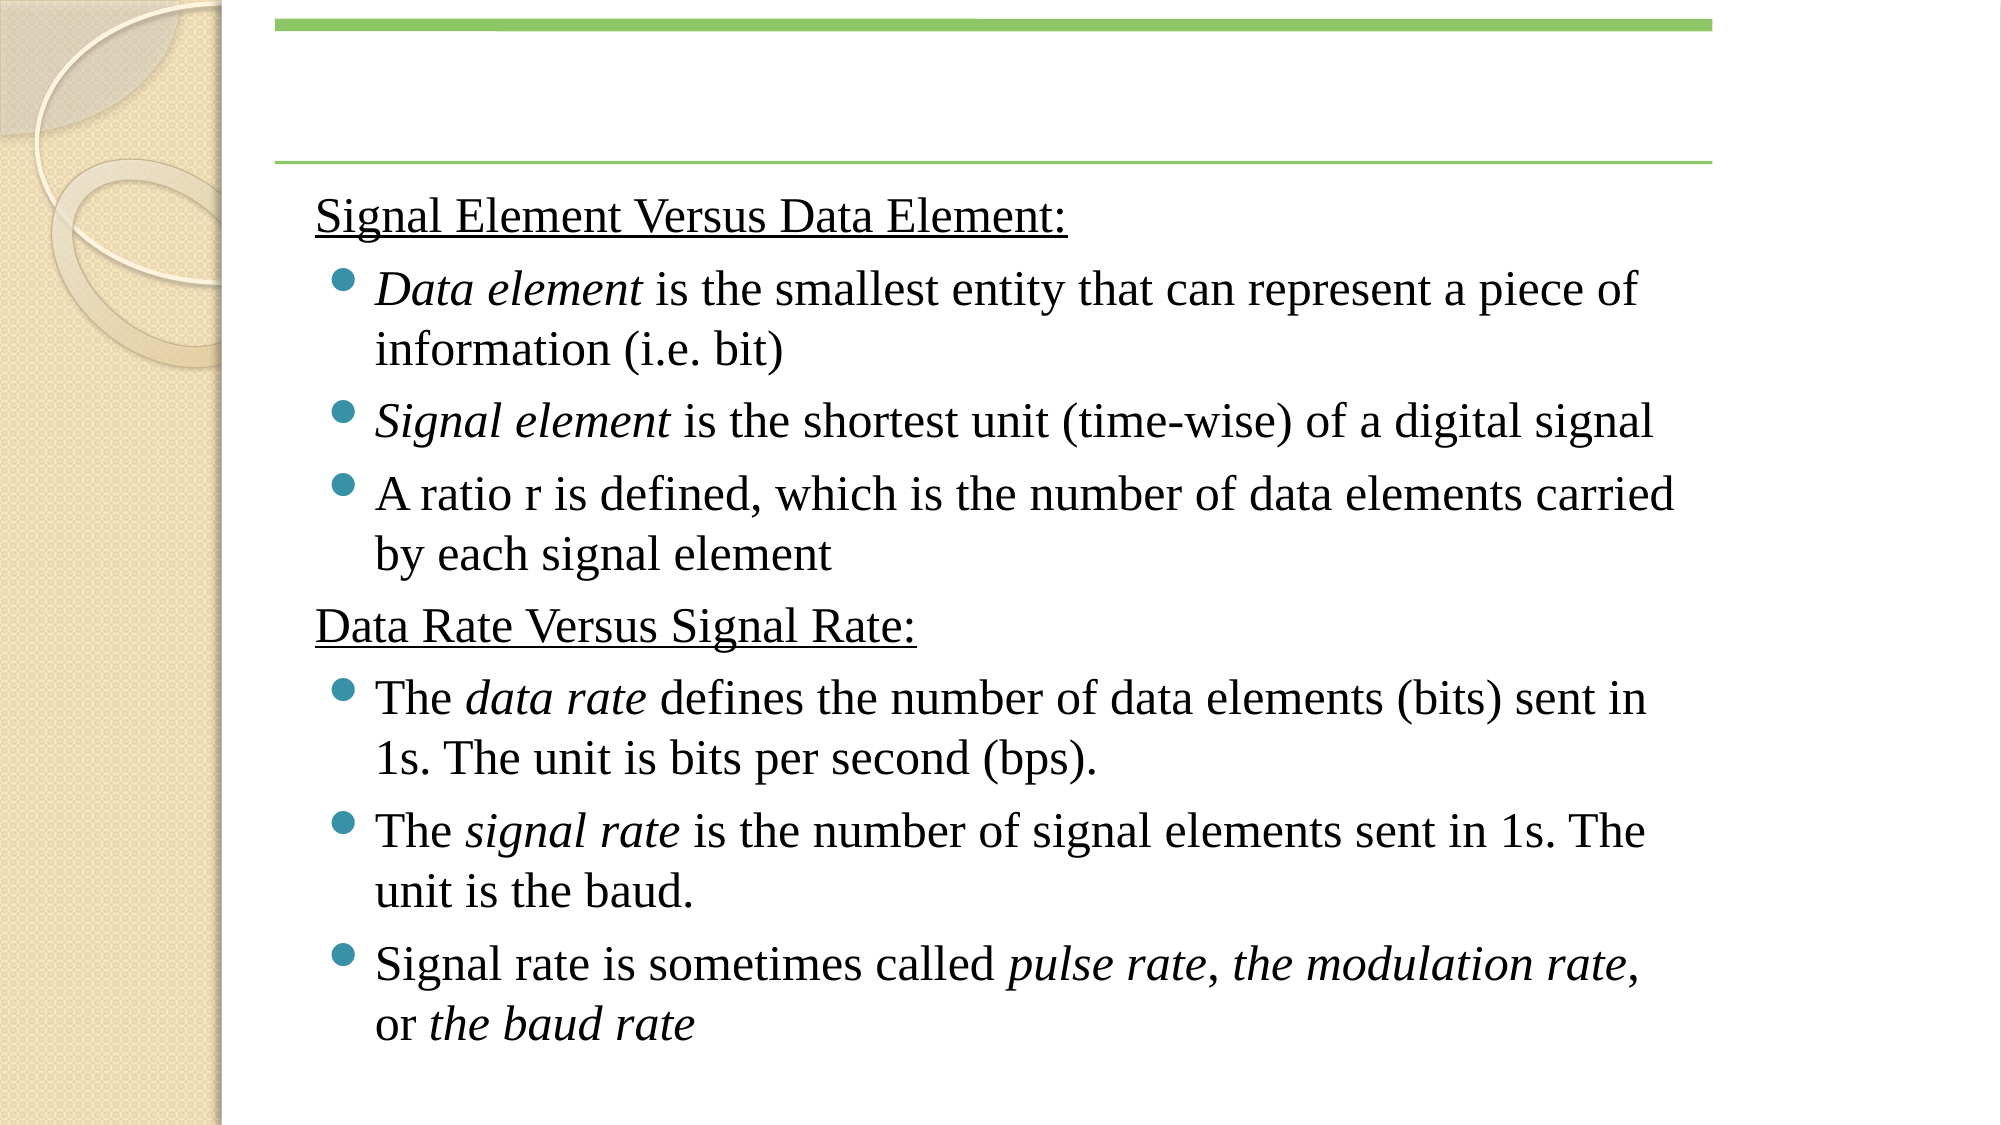

Signal Element Versus Data Element:
Data element is the smallest entity that can represent a piece of information (i.e. bit)
Signal element is the shortest unit (time-wise) of a digital signal
A ratio r is defined, which is the number of data elements carried by each signal element
Data Rate Versus Signal Rate:
The data rate defines the number of data elements (bits) sent in 1s. The unit is bits per second (bps).
The signal rate is the number of signal elements sent in 1s. The unit is the baud.
Signal rate is sometimes called pulse rate, the modulation rate, or the baud rate